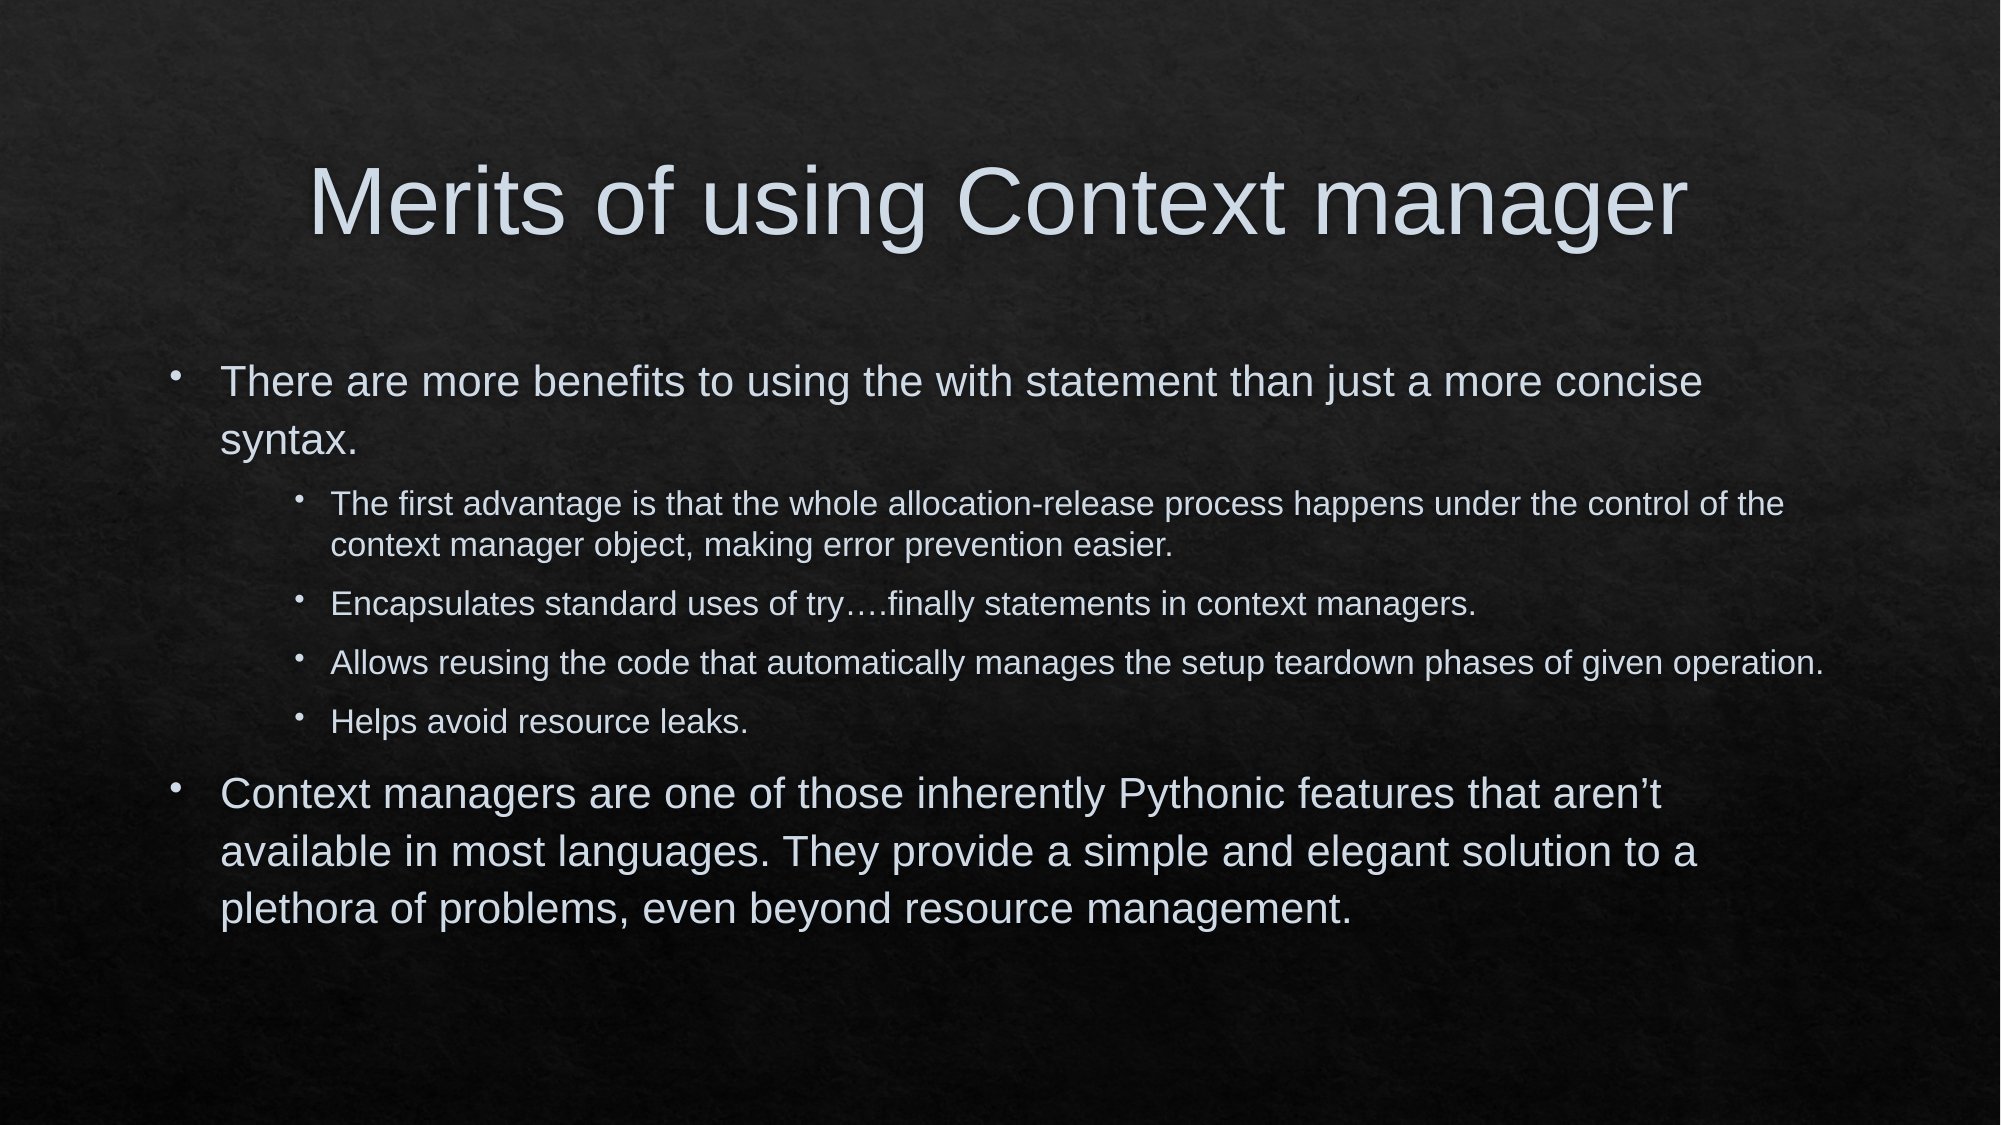

# Merits of using Context manager
There are more benefits to using the with statement than just a more concise syntax.
The first advantage is that the whole allocation-release process happens under the control of the context manager object, making error prevention easier.
Encapsulates standard uses of try….finally statements in context managers.
Allows reusing the code that automatically manages the setup teardown phases of given operation.
Helps avoid resource leaks.
Context managers are one of those inherently Pythonic features that aren’t available in most languages. They provide a simple and elegant solution to a plethora of problems, even beyond resource management.